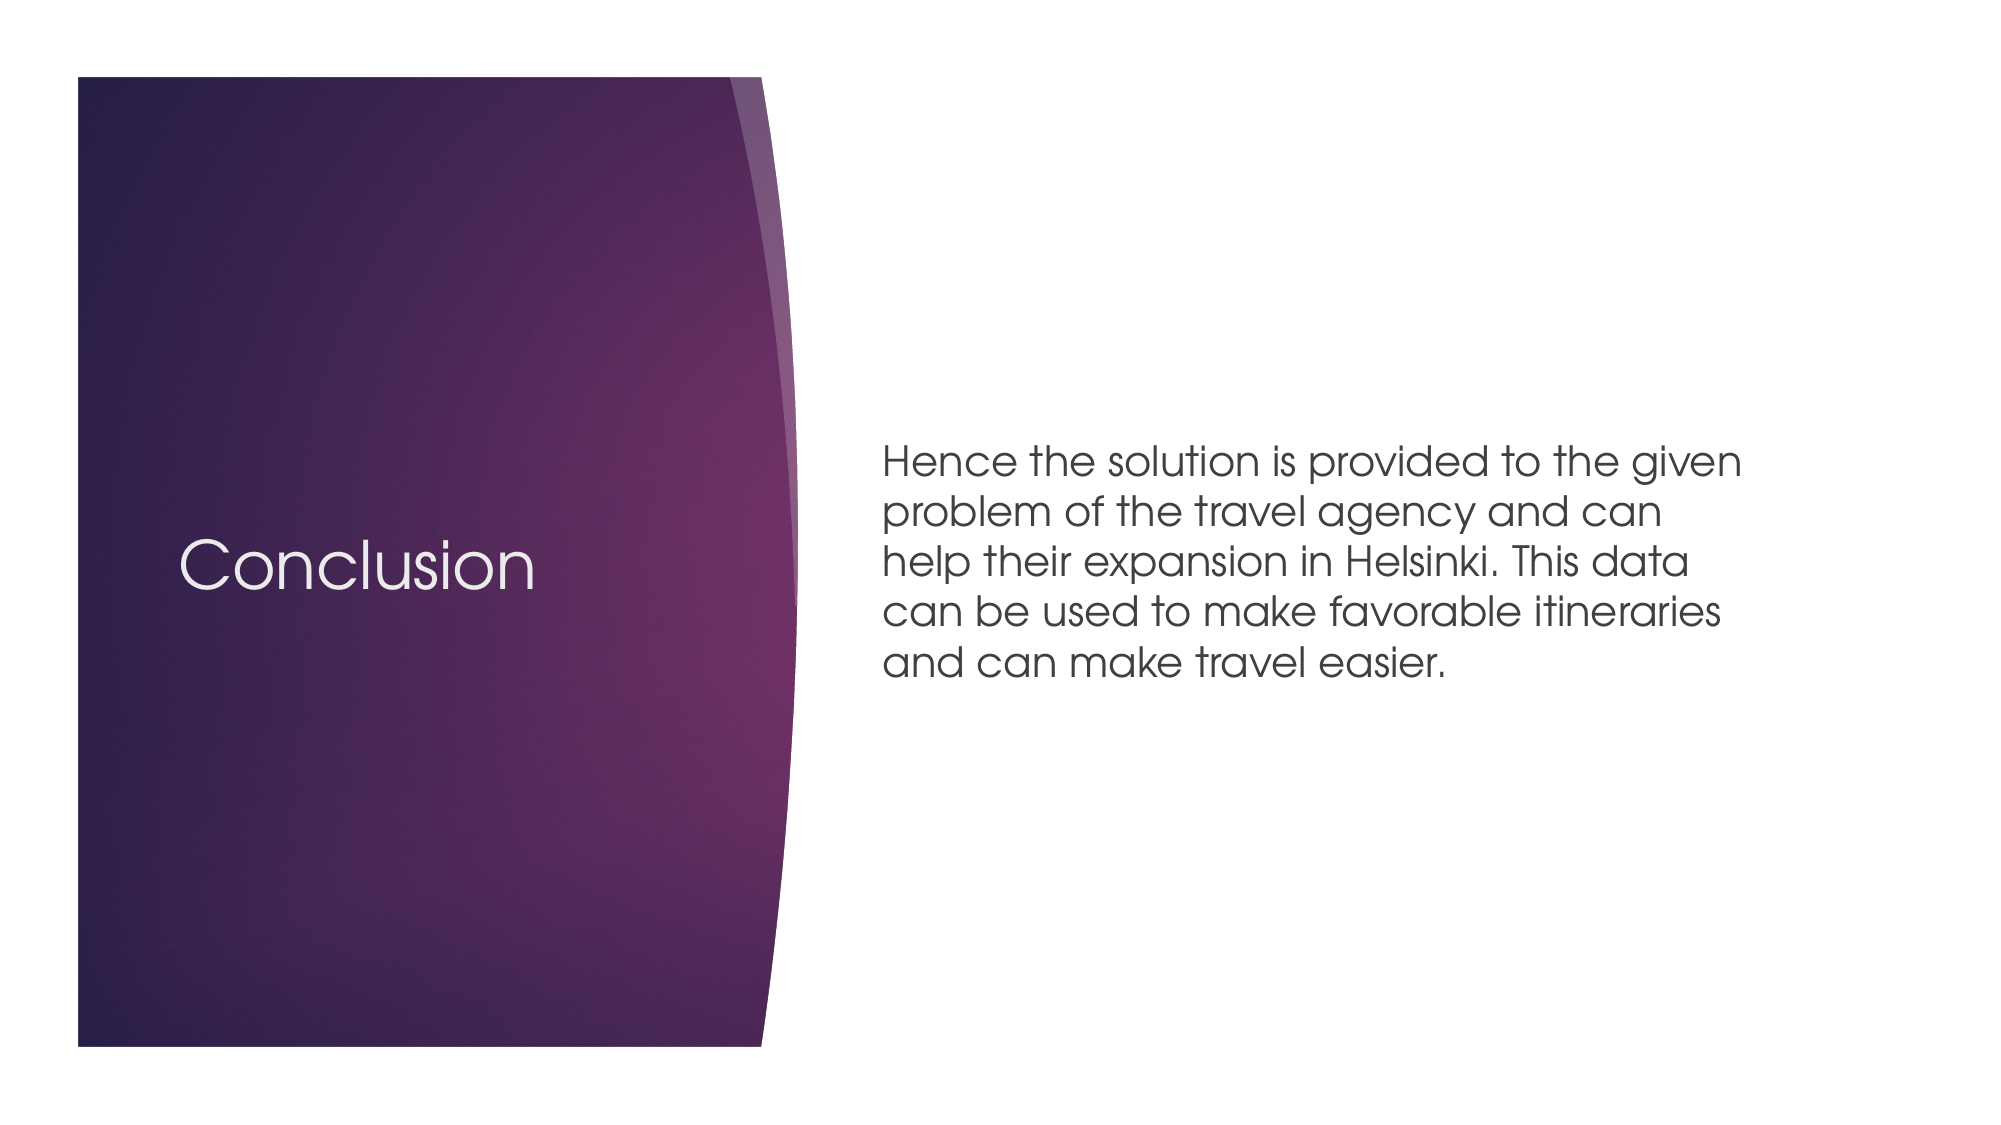

Hence the solution is provided to the given problem of the travel agency and can help their expansion in Helsinki. This data can be used to make favorable itineraries and can make travel easier.

# Conclusion